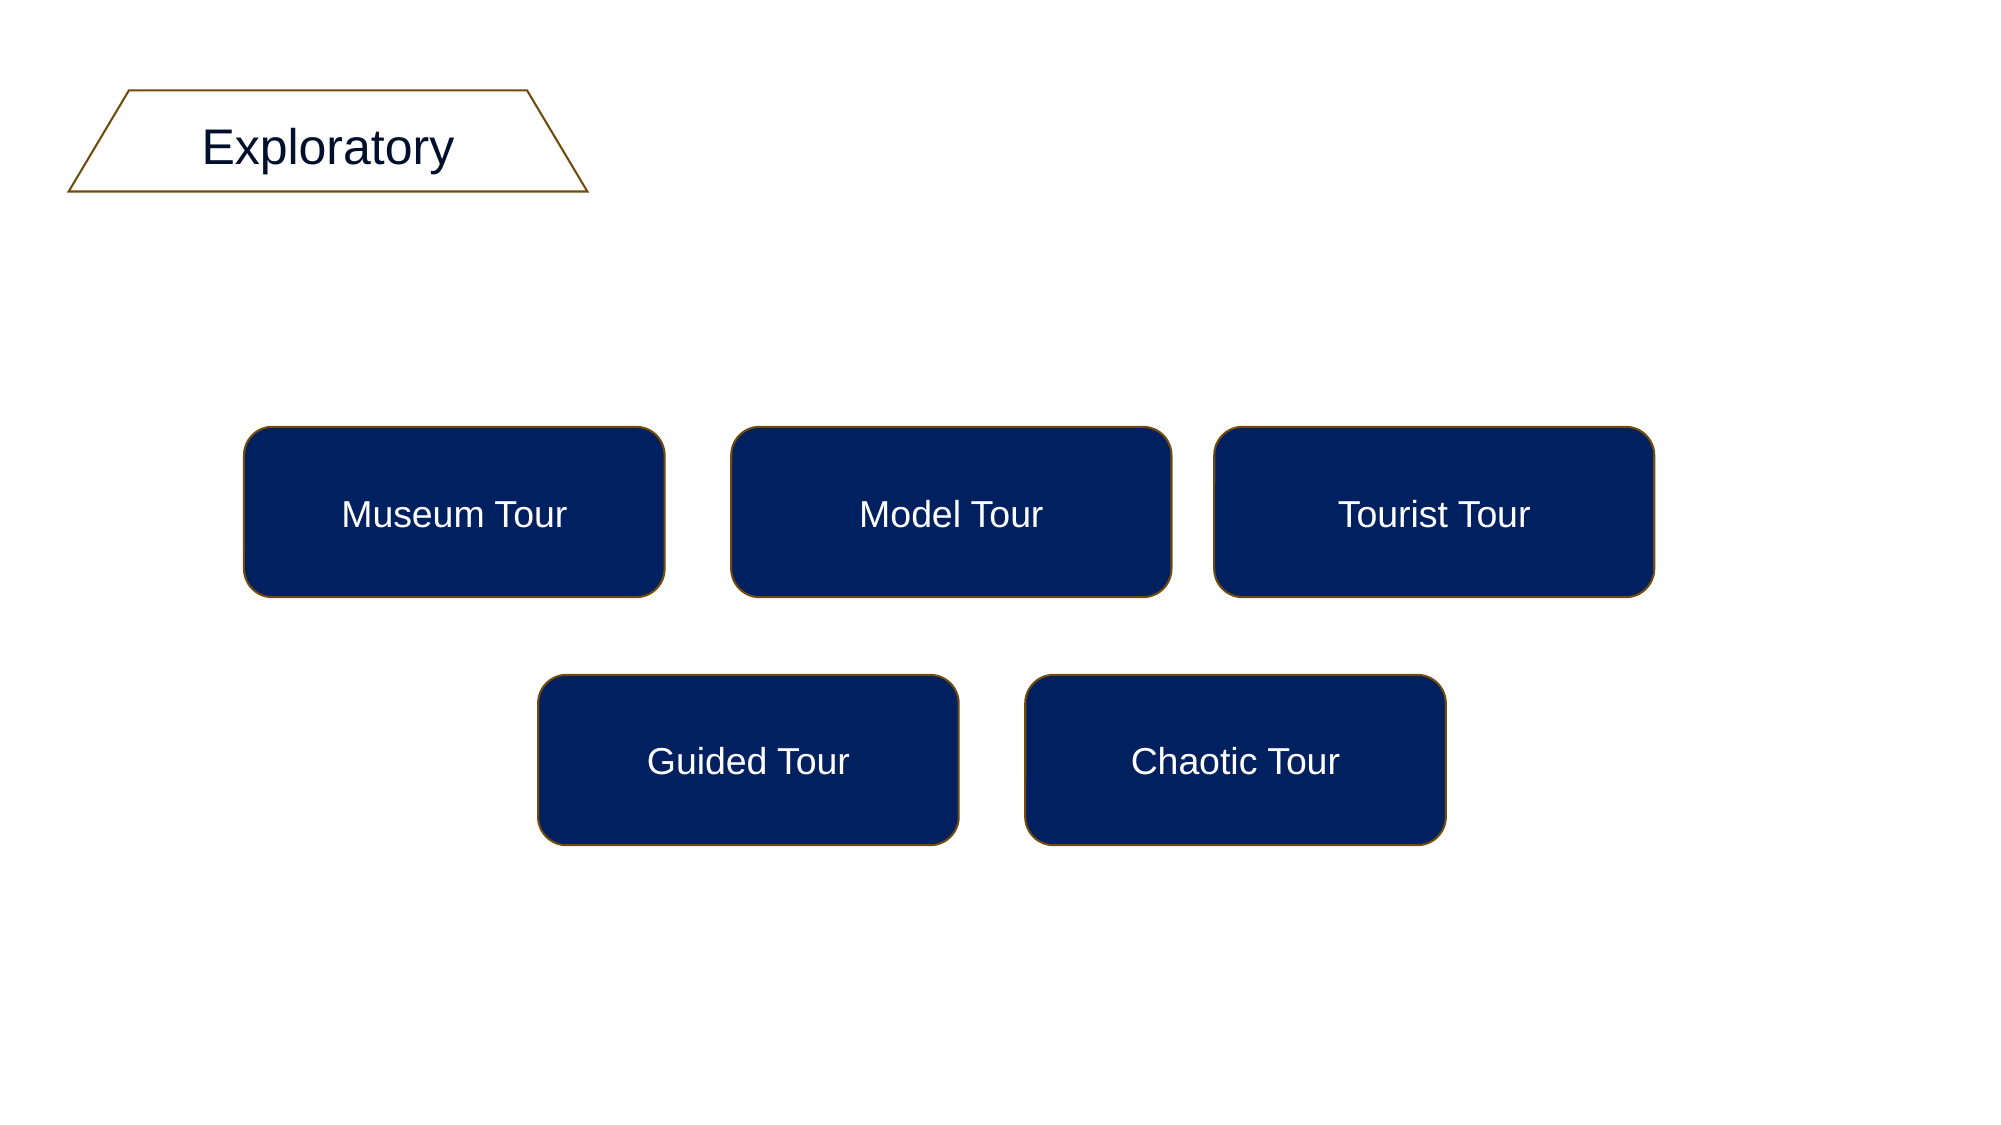

Exploratory
Museum Tour
Model Tour
Tourist Tour
Guided Tour
Chaotic Tour